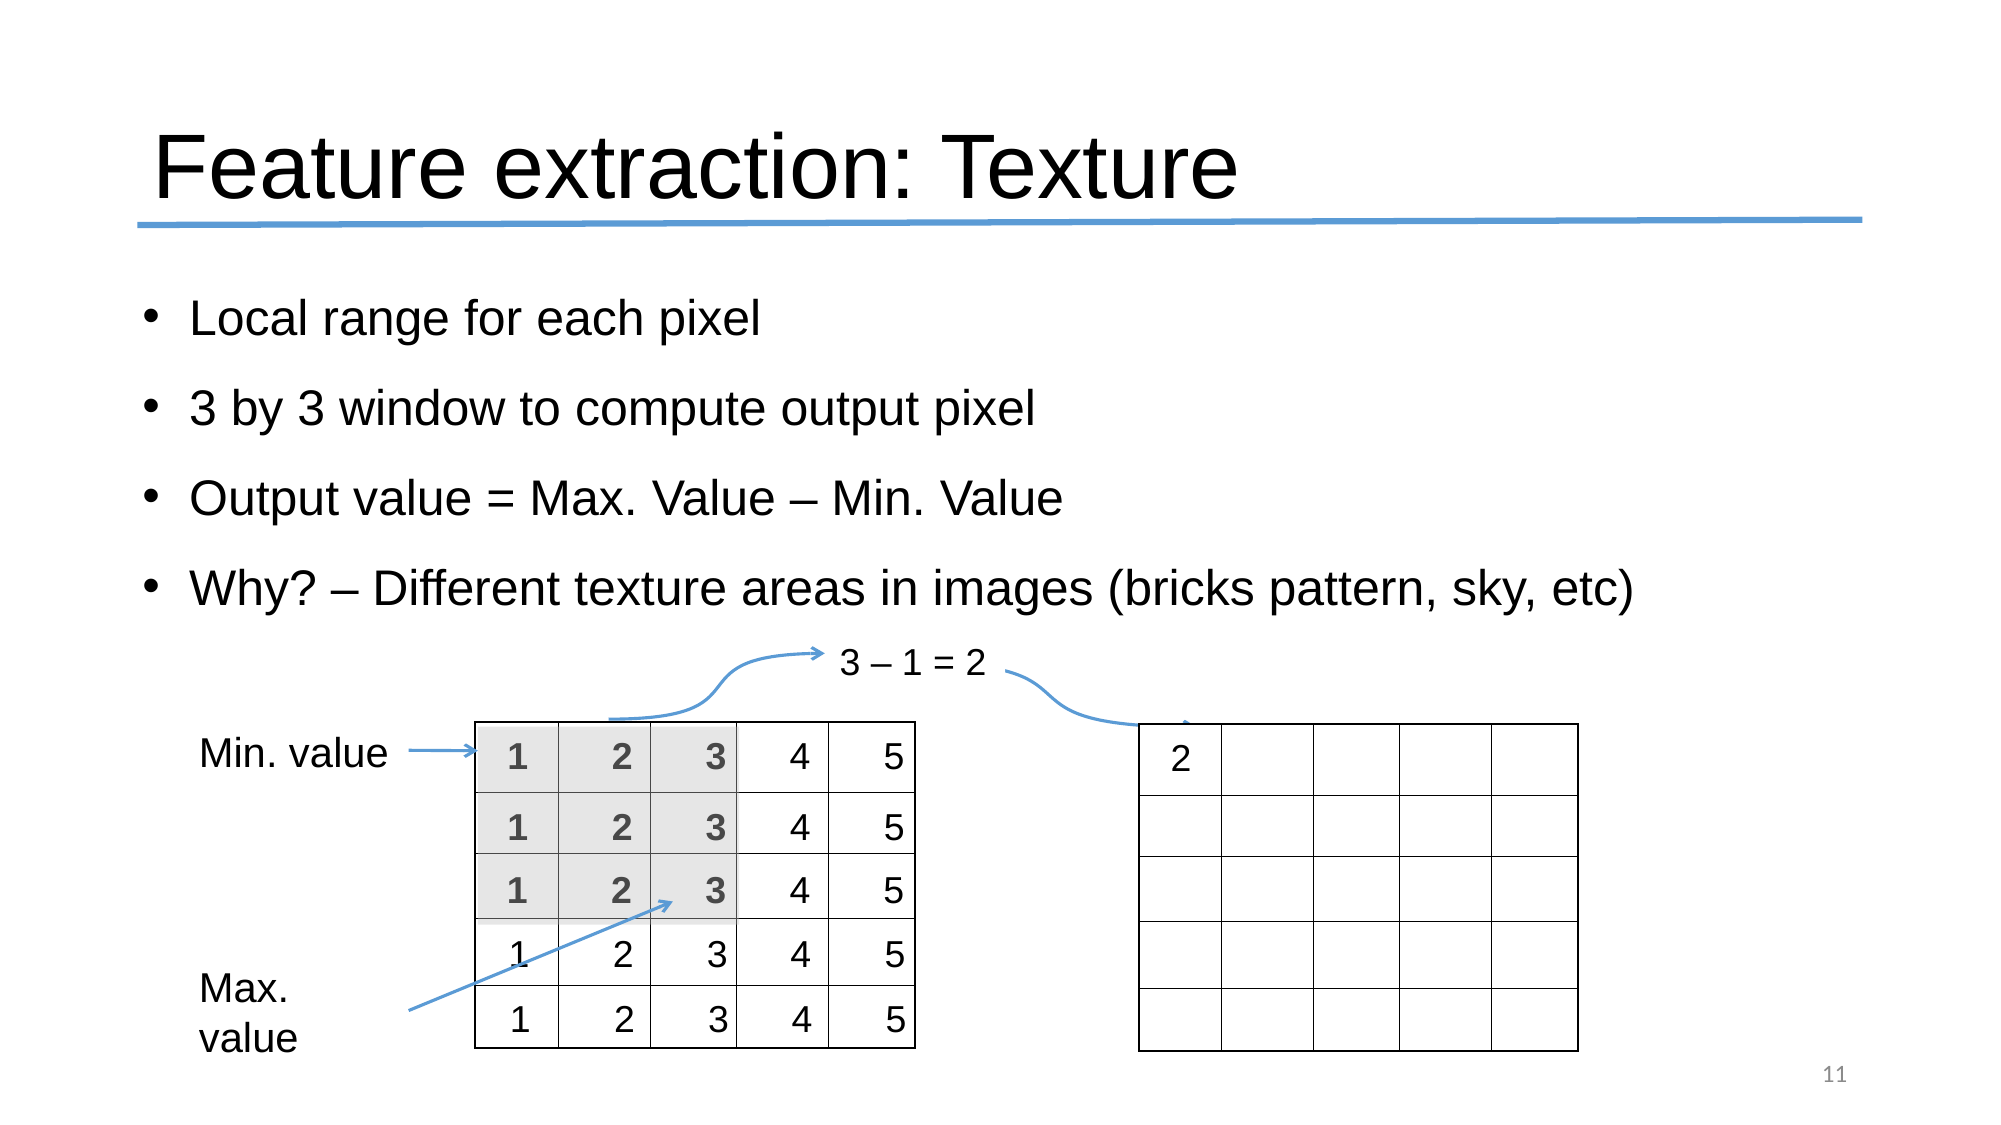

# Feature extraction: Texture
Local range for each pixel
3 by 3 window to compute output pixel
Output value = Max. Value – Min. Value
Why? – Different texture areas in images (bricks pattern, sky, etc)
3 – 1 = 2
Min. value

  1        2       3      4       5

  2
  1        2       3      4       5
  1        2       3      4       5
  1        2       3      4       5
Max. value
  1        2       3      4       5
11